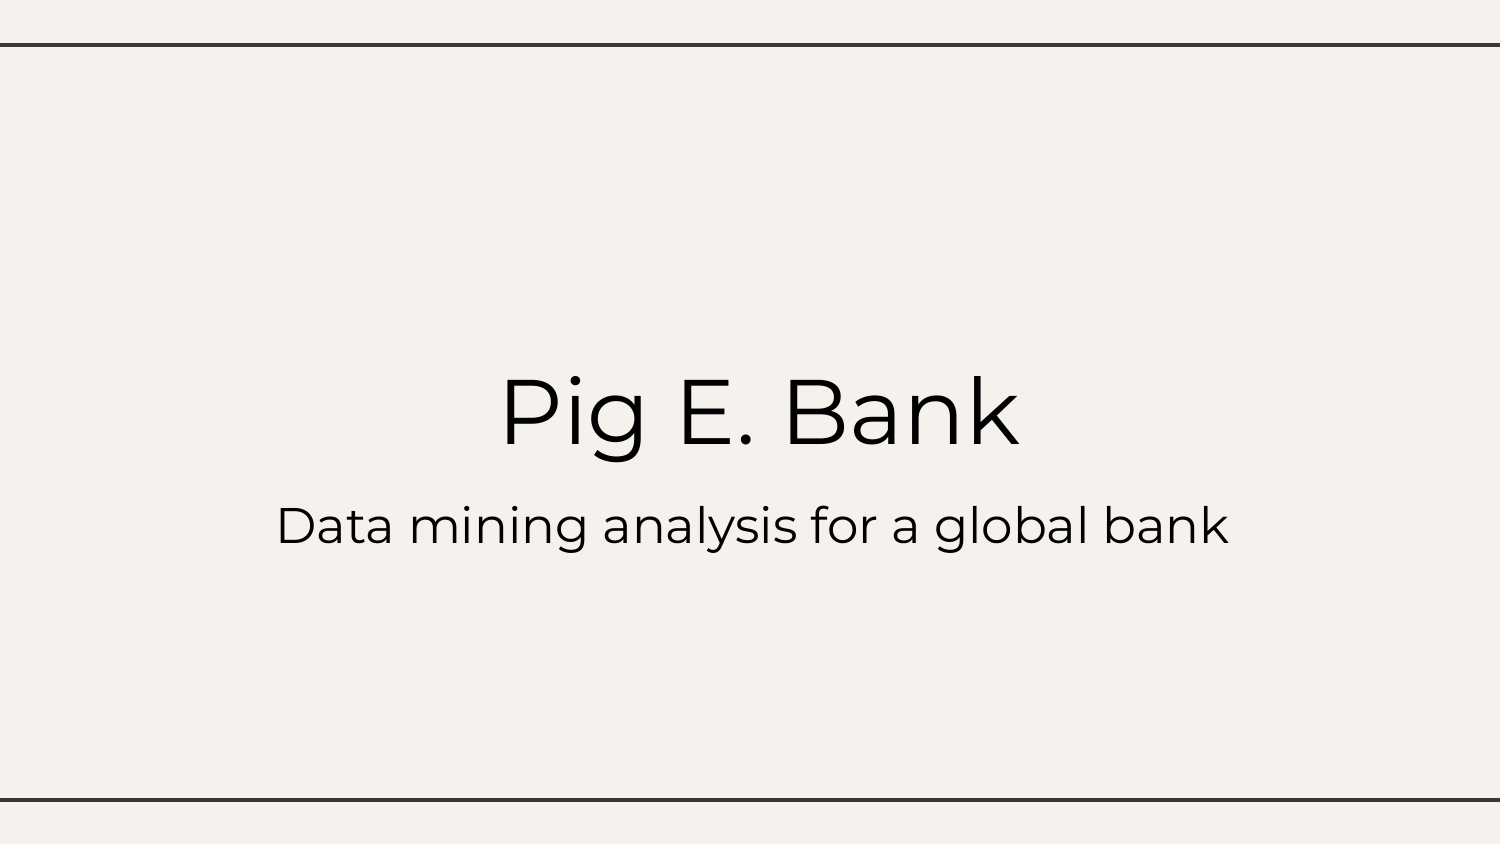

Pig E. Bank
Data mining analysis for a global bank